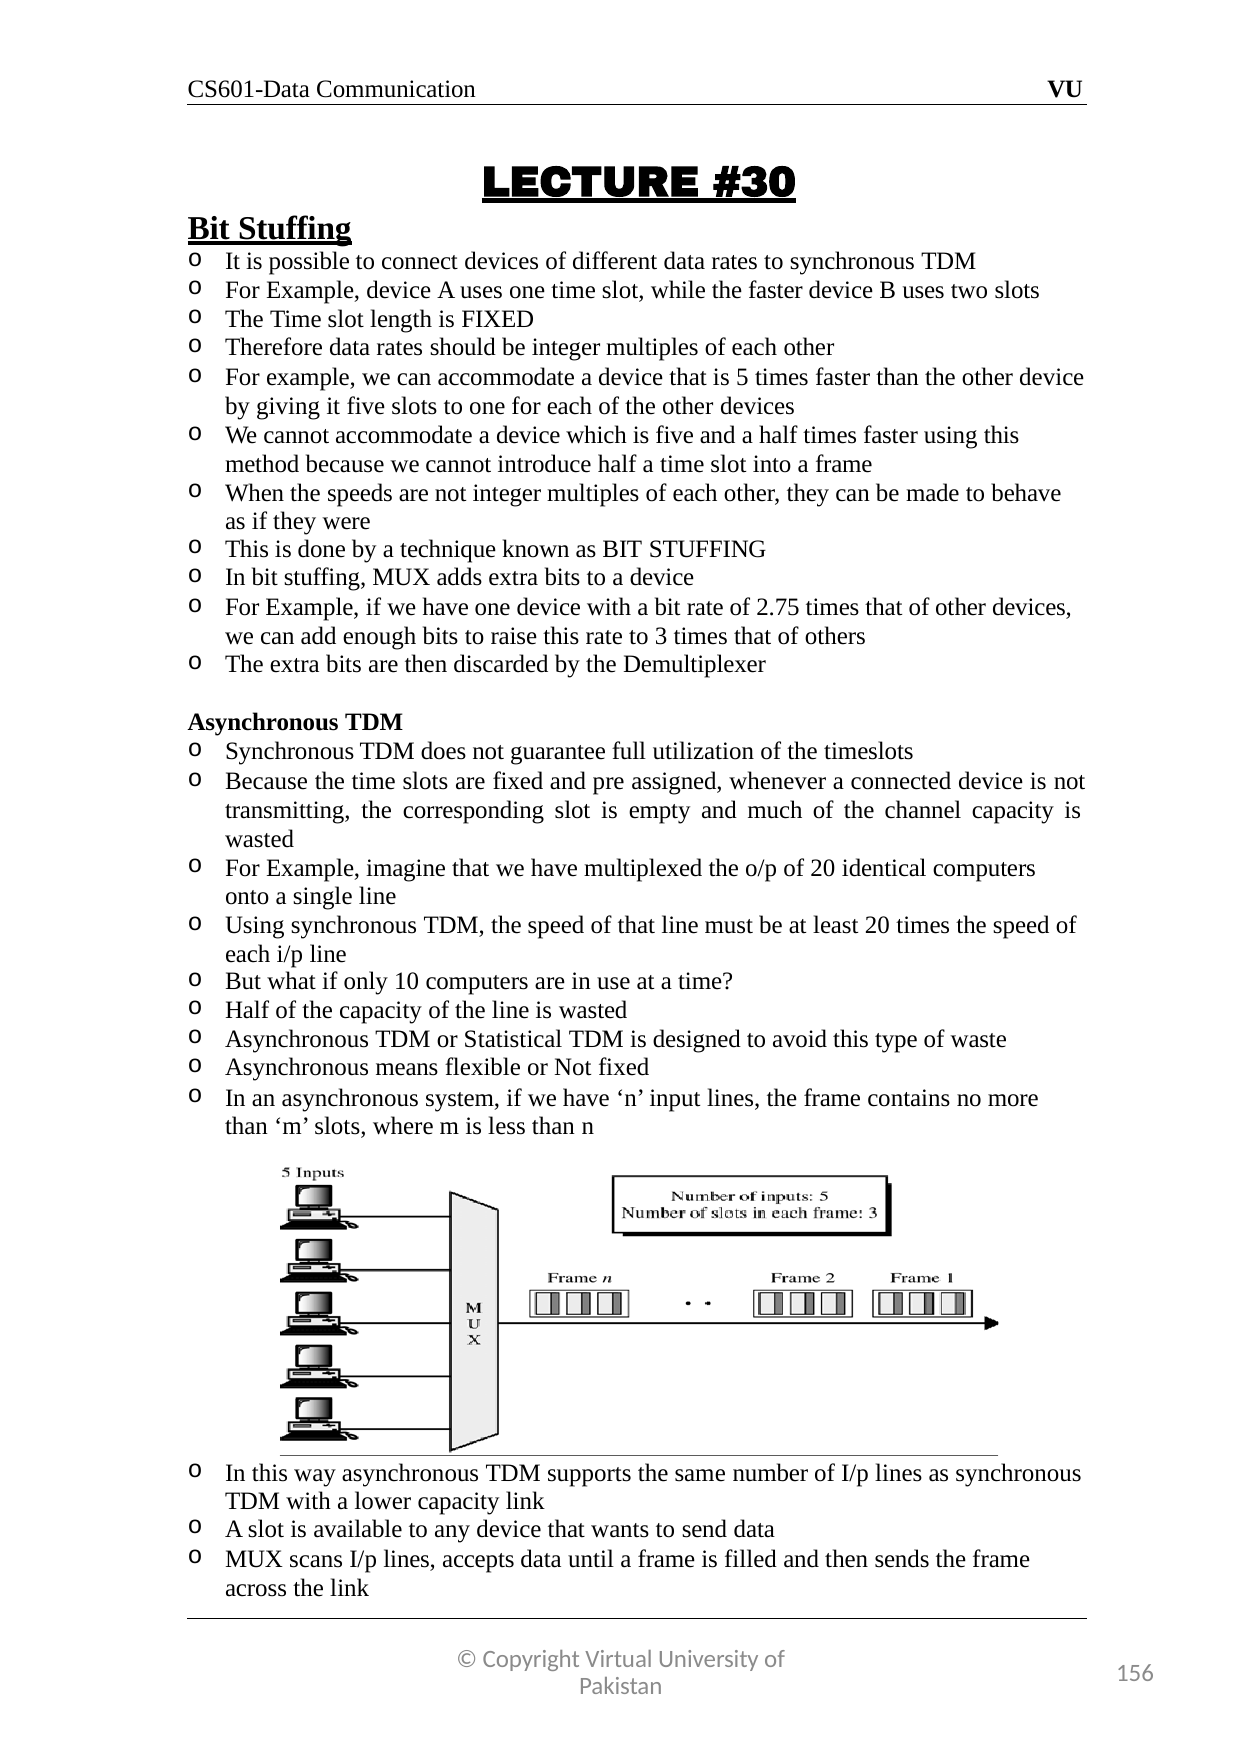

CS601-Data Communication
VU

LECTURE #30
Bit Stuffing
It is possible to connect devices of different data rates to synchronous TDM
For Example, device A uses one time slot, while the faster device B uses two slots
The Time slot length is FIXED
Therefore data rates should be integer multiples of each other
For example, we can accommodate a device that is 5 times faster than the other device  by giving it five slots to one for each of the other devices
We cannot accommodate a device which is five and a half times faster using this  method because we cannot introduce half a time slot into a frame
When the speeds are not integer multiples of each other, they can be made to behave  as if they were
This is done by a technique known as BIT STUFFING
In bit stuffing, MUX adds extra bits to a device
For Example, if we have one device with a bit rate of 2.75 times that of other devices,  we can add enough bits to raise this rate to 3 times that of others
The extra bits are then discarded by the Demultiplexer

Asynchronous TDM
Synchronous TDM does not guarantee full utilization of the timeslots
Because the time slots are fixed and pre assigned, whenever a connected device is not  transmitting, the corresponding slot is empty and much of the channel capacity is  wasted
For Example, imagine that we have multiplexed the o/p of 20 identical computers  onto a single line
Using synchronous TDM, the speed of that line must be at least 20 times the speed of  each i/p line
But what if only 10 computers are in use at a time?
Half of the capacity of the line is wasted
Asynchronous TDM or Statistical TDM is designed to avoid this type of waste
Asynchronous means flexible or Not fixed
In an asynchronous system, if we have ‘n’ input lines, the frame contains no more  than ‘m’ slots, where m is less than n

In this way asynchronous TDM supports the same number of I/p lines as synchronous  TDM with a lower capacity link
A slot is available to any device that wants to send data
MUX scans I/p lines, accepts data until a frame is filled and then sends the frame  across the link

© Copyright Virtual University of Pakistan
156